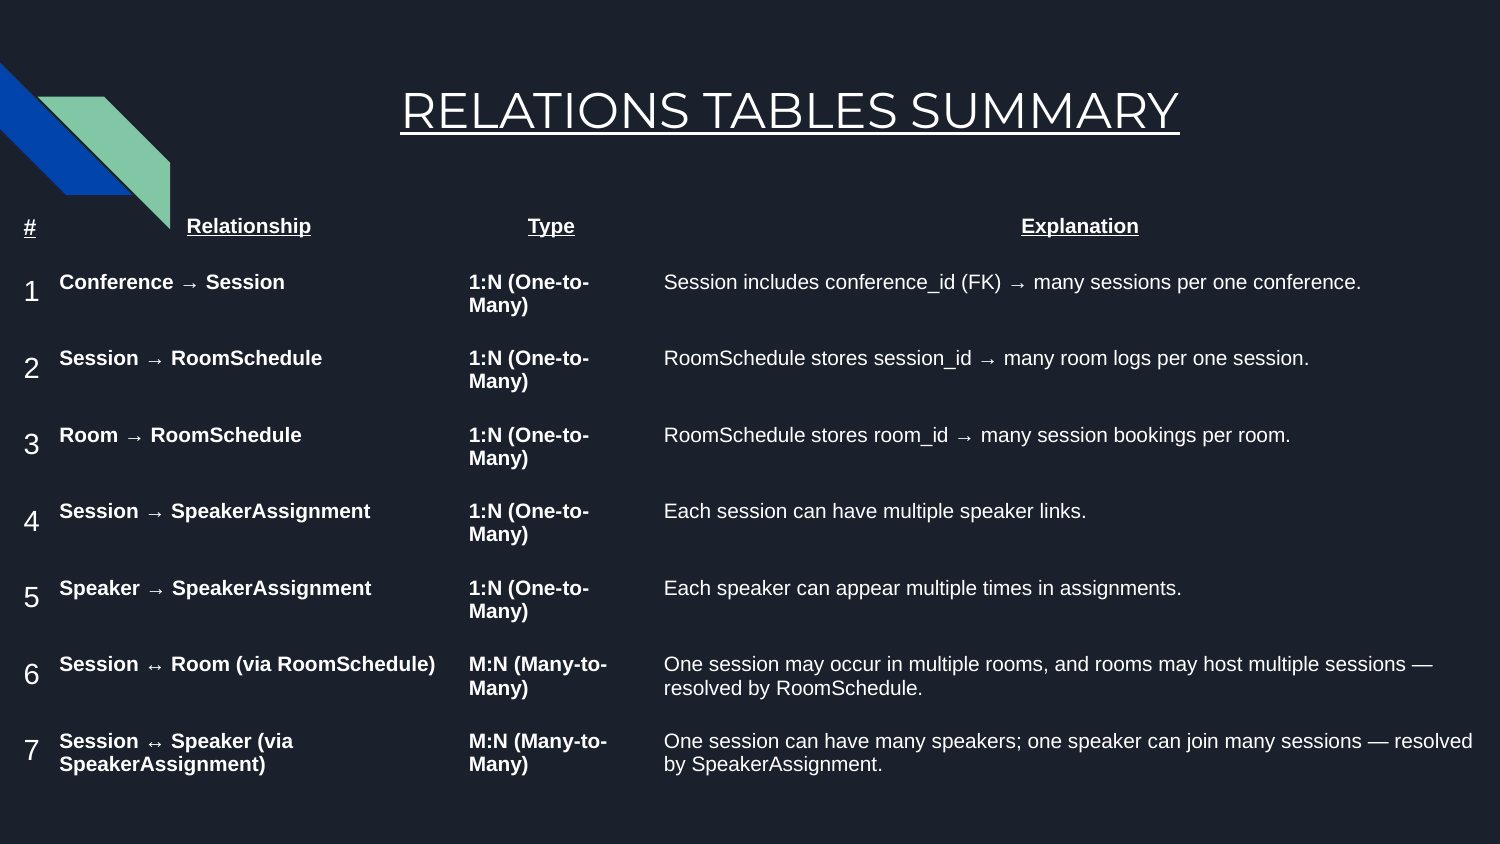

# RELATIONS TABLES SUMMARY
| # | Relationship | Type | Explanation |
| --- | --- | --- | --- |
| 1 | Conference → Session | 1:N (One-to-Many) | Session includes conference\_id (FK) → many sessions per one conference. |
| 2 | Session → RoomSchedule | 1:N (One-to-Many) | RoomSchedule stores session\_id → many room logs per one session. |
| 3 | Room → RoomSchedule | 1:N (One-to-Many) | RoomSchedule stores room\_id → many session bookings per room. |
| 4 | Session → SpeakerAssignment | 1:N (One-to-Many) | Each session can have multiple speaker links. |
| 5 | Speaker → SpeakerAssignment | 1:N (One-to-Many) | Each speaker can appear multiple times in assignments. |
| 6 | Session ↔ Room (via RoomSchedule) | M:N (Many-to-Many) | One session may occur in multiple rooms, and rooms may host multiple sessions — resolved by RoomSchedule. |
| 7 | Session ↔ Speaker (via SpeakerAssignment) | M:N (Many-to-Many) | One session can have many speakers; one speaker can join many sessions — resolved by SpeakerAssignment. |